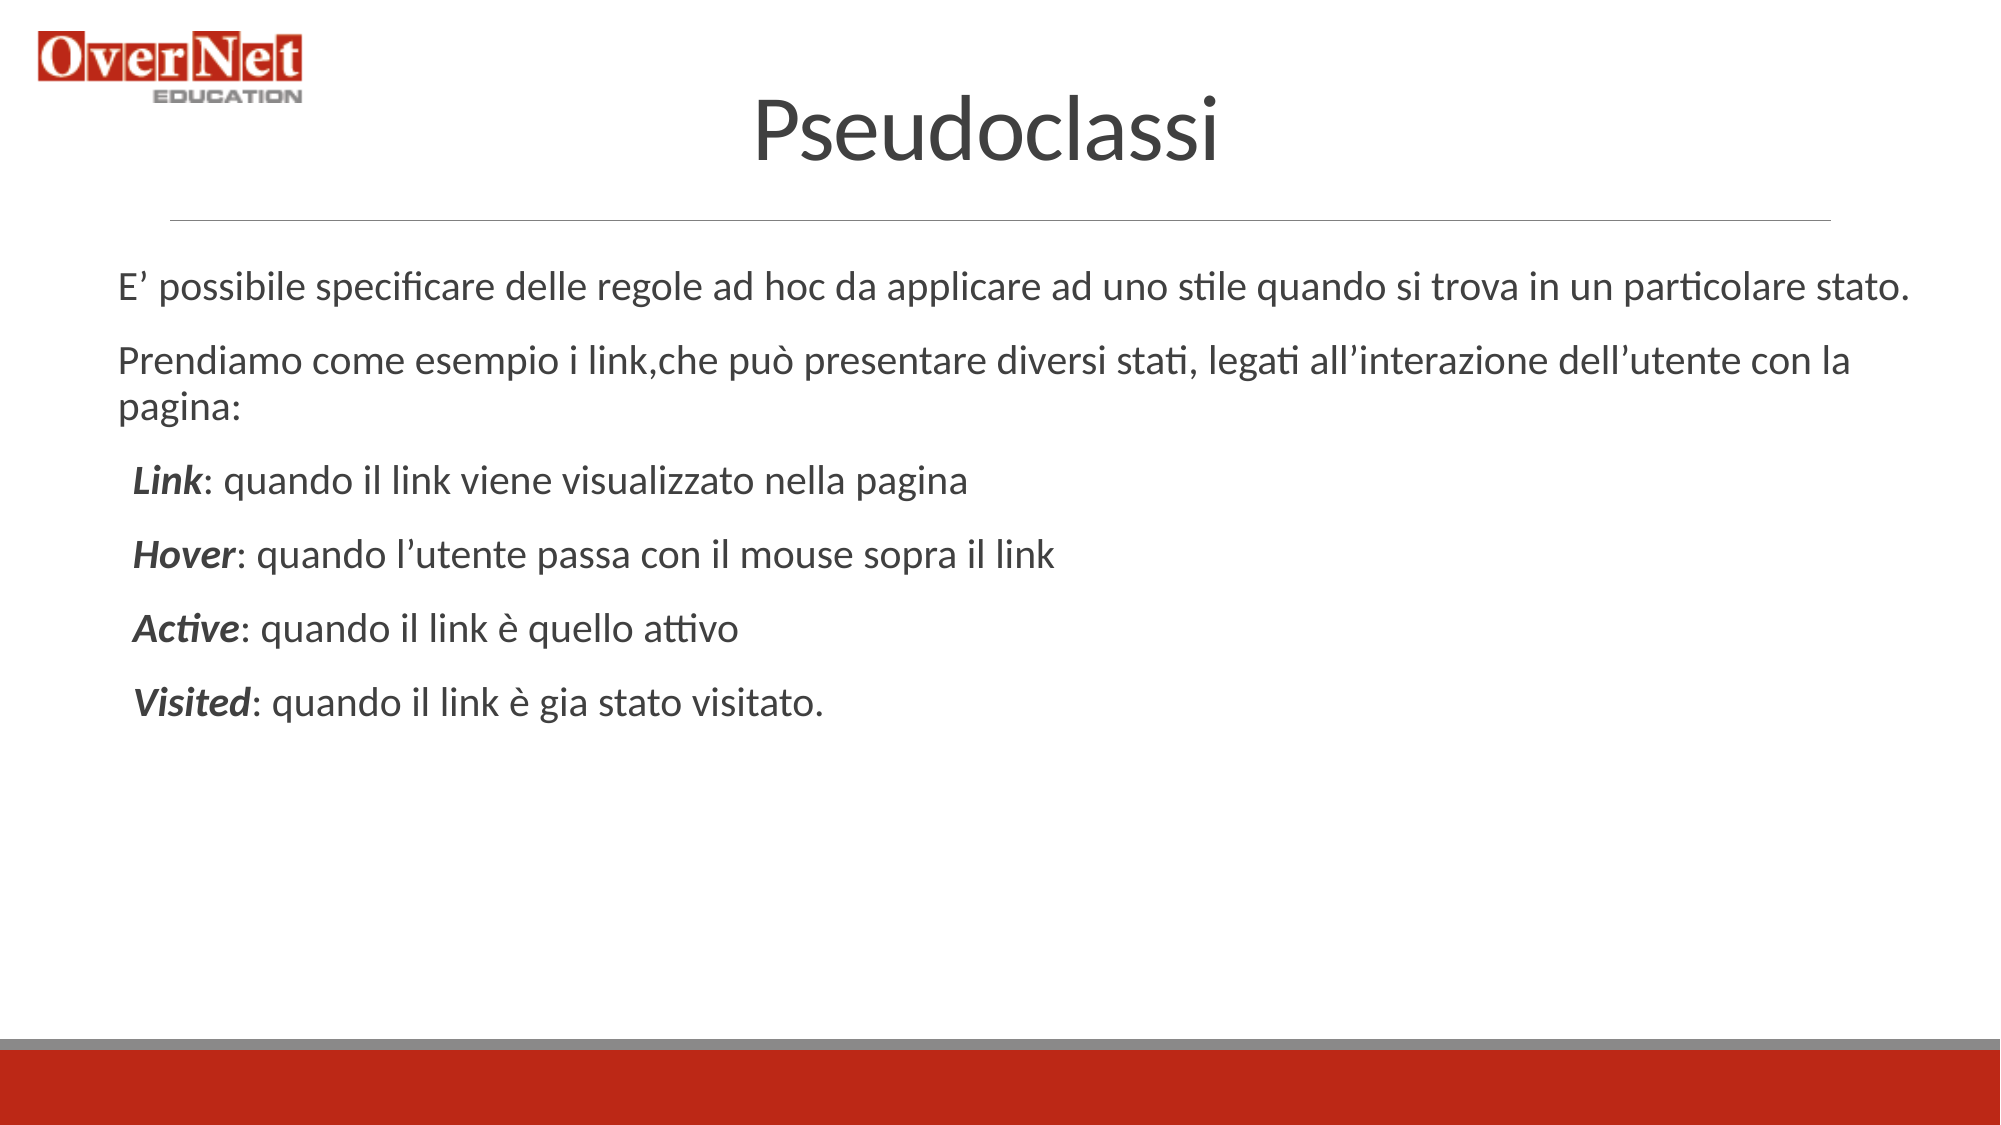

# Pseudoclassi
E’ possibile specificare delle regole ad hoc da applicare ad uno stile quando si trova in un particolare stato.
Prendiamo come esempio i link,che può presentare diversi stati, legati all’interazione dell’utente con la pagina:
Link: quando il link viene visualizzato nella pagina
Hover: quando l’utente passa con il mouse sopra il link
Active: quando il link è quello attivo
Visited: quando il link è gia stato visitato.